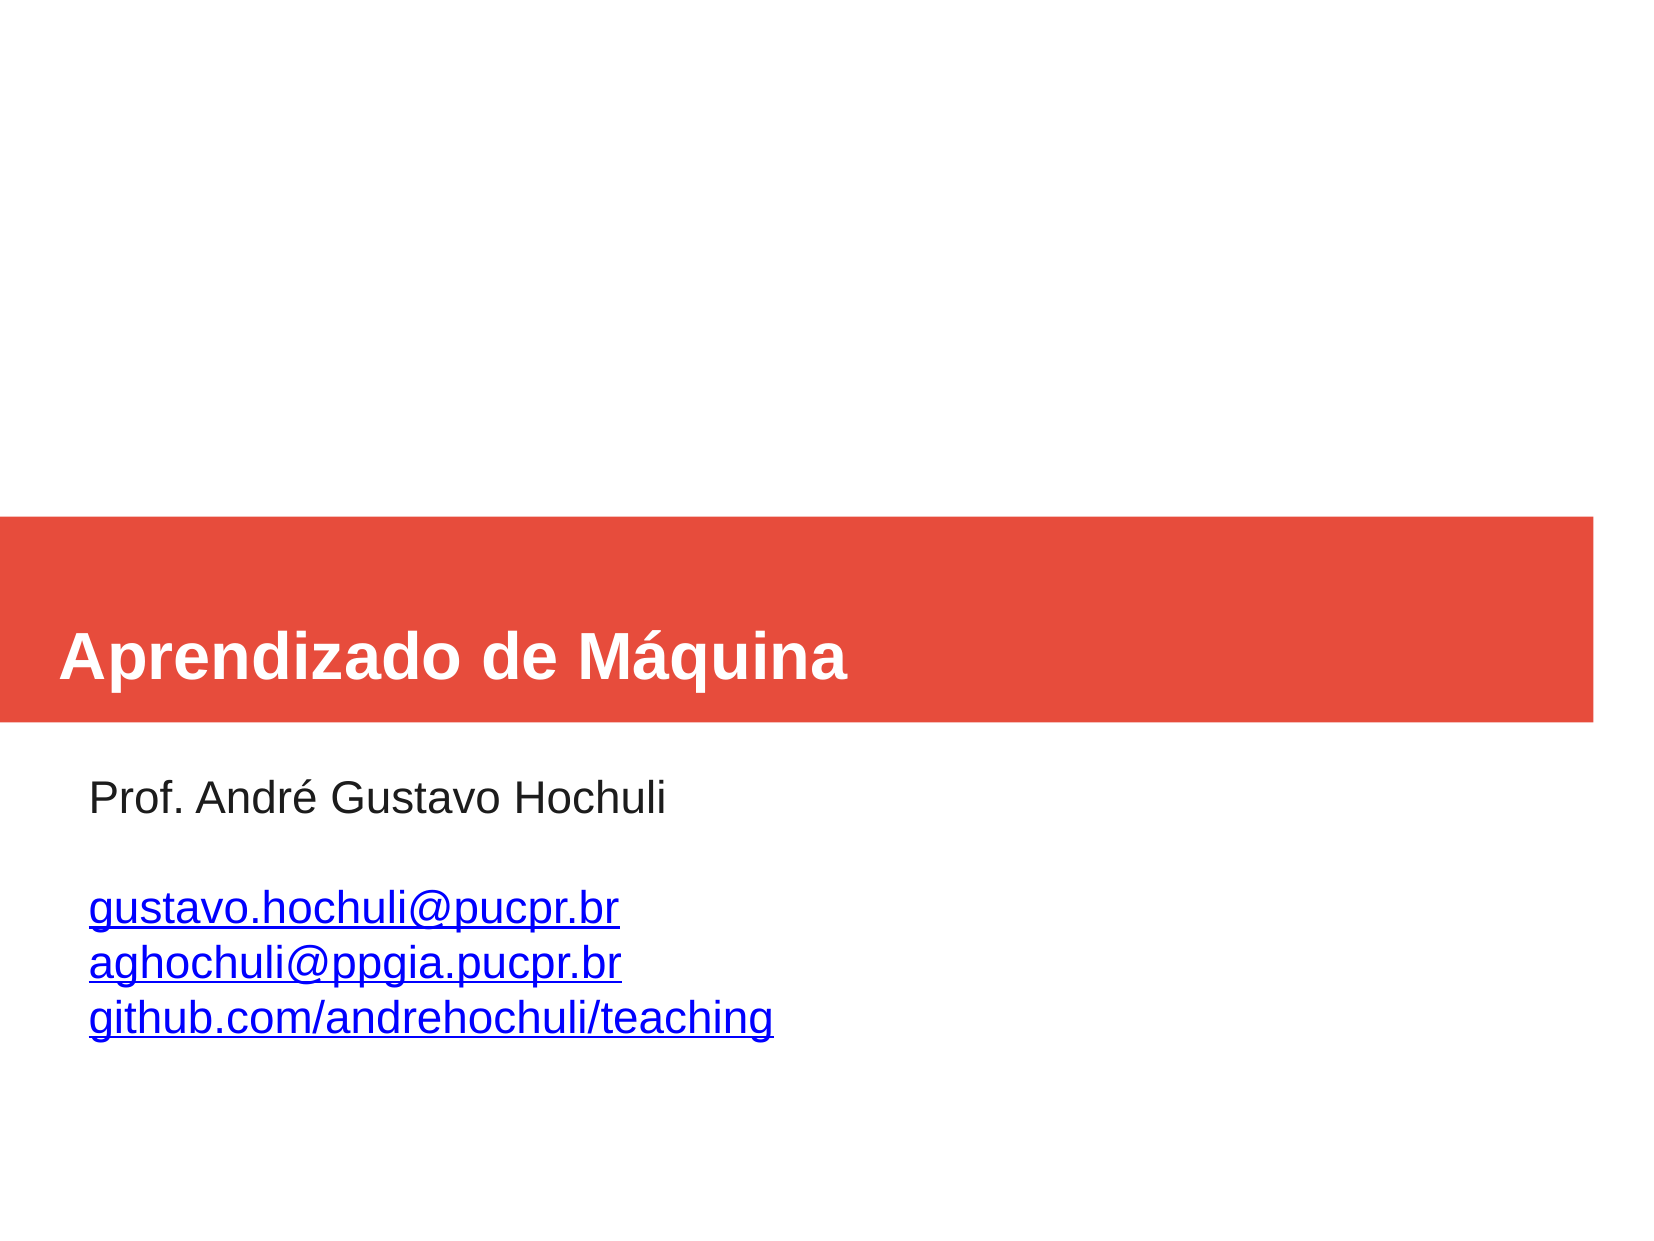

Aprendizado de Máquina
Prof. André Gustavo Hochuli

gustavo.hochuli@pucpr.br
aghochuli@ppgia.pucpr.br
github.com/andrehochuli/teaching